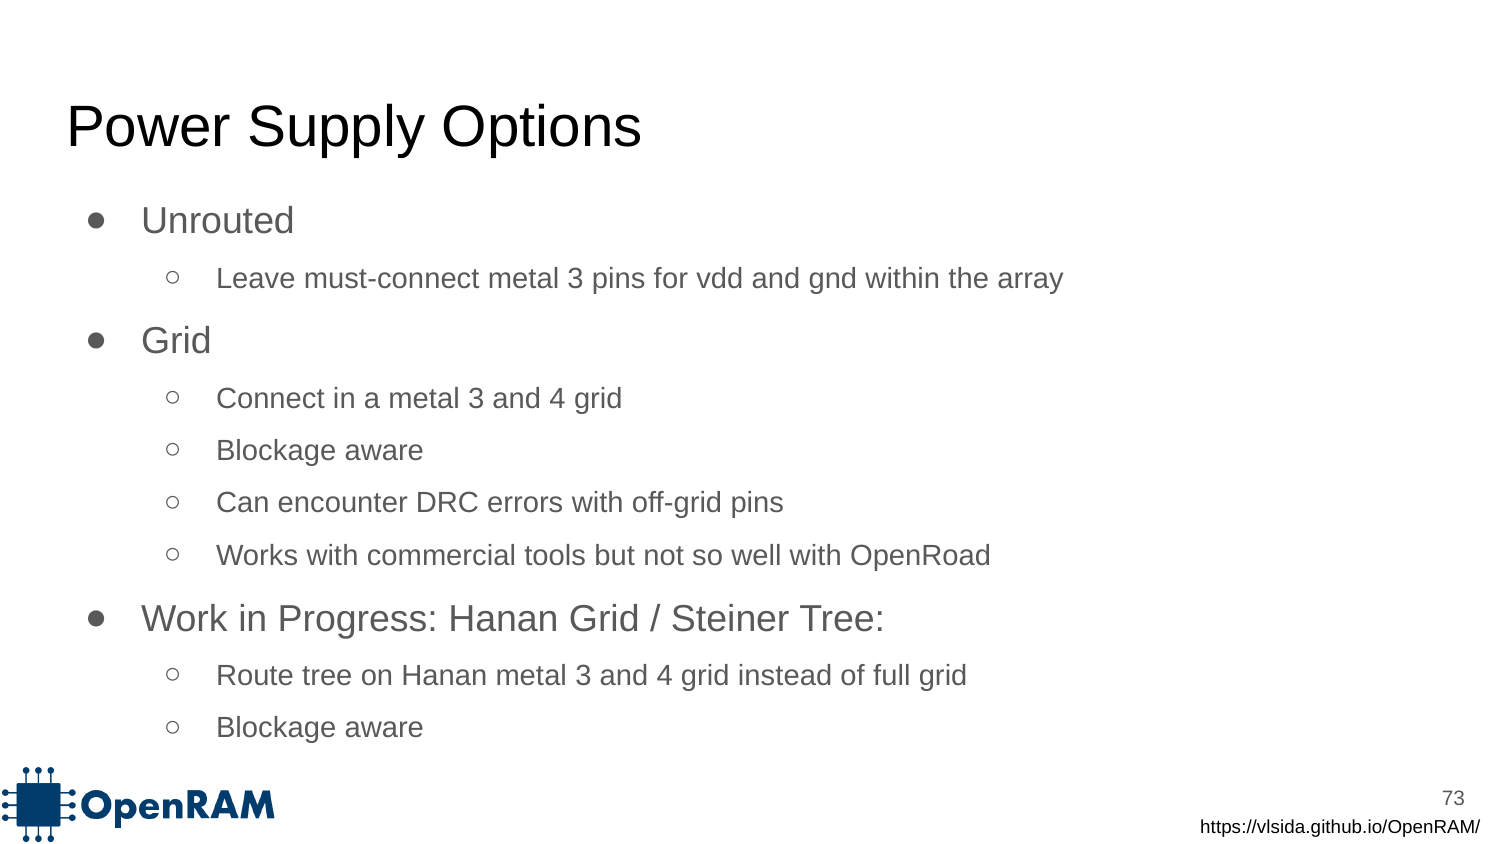

# Power Supply Options
Unrouted
Leave must-connect metal 3 pins for vdd and gnd within the array
Grid
Connect in a metal 3 and 4 grid
Blockage aware
Can encounter DRC errors with off-grid pins
Works with commercial tools but not so well with OpenRoad
Work in Progress: Hanan Grid / Steiner Tree:
Route tree on Hanan metal 3 and 4 grid instead of full grid
Blockage aware
73